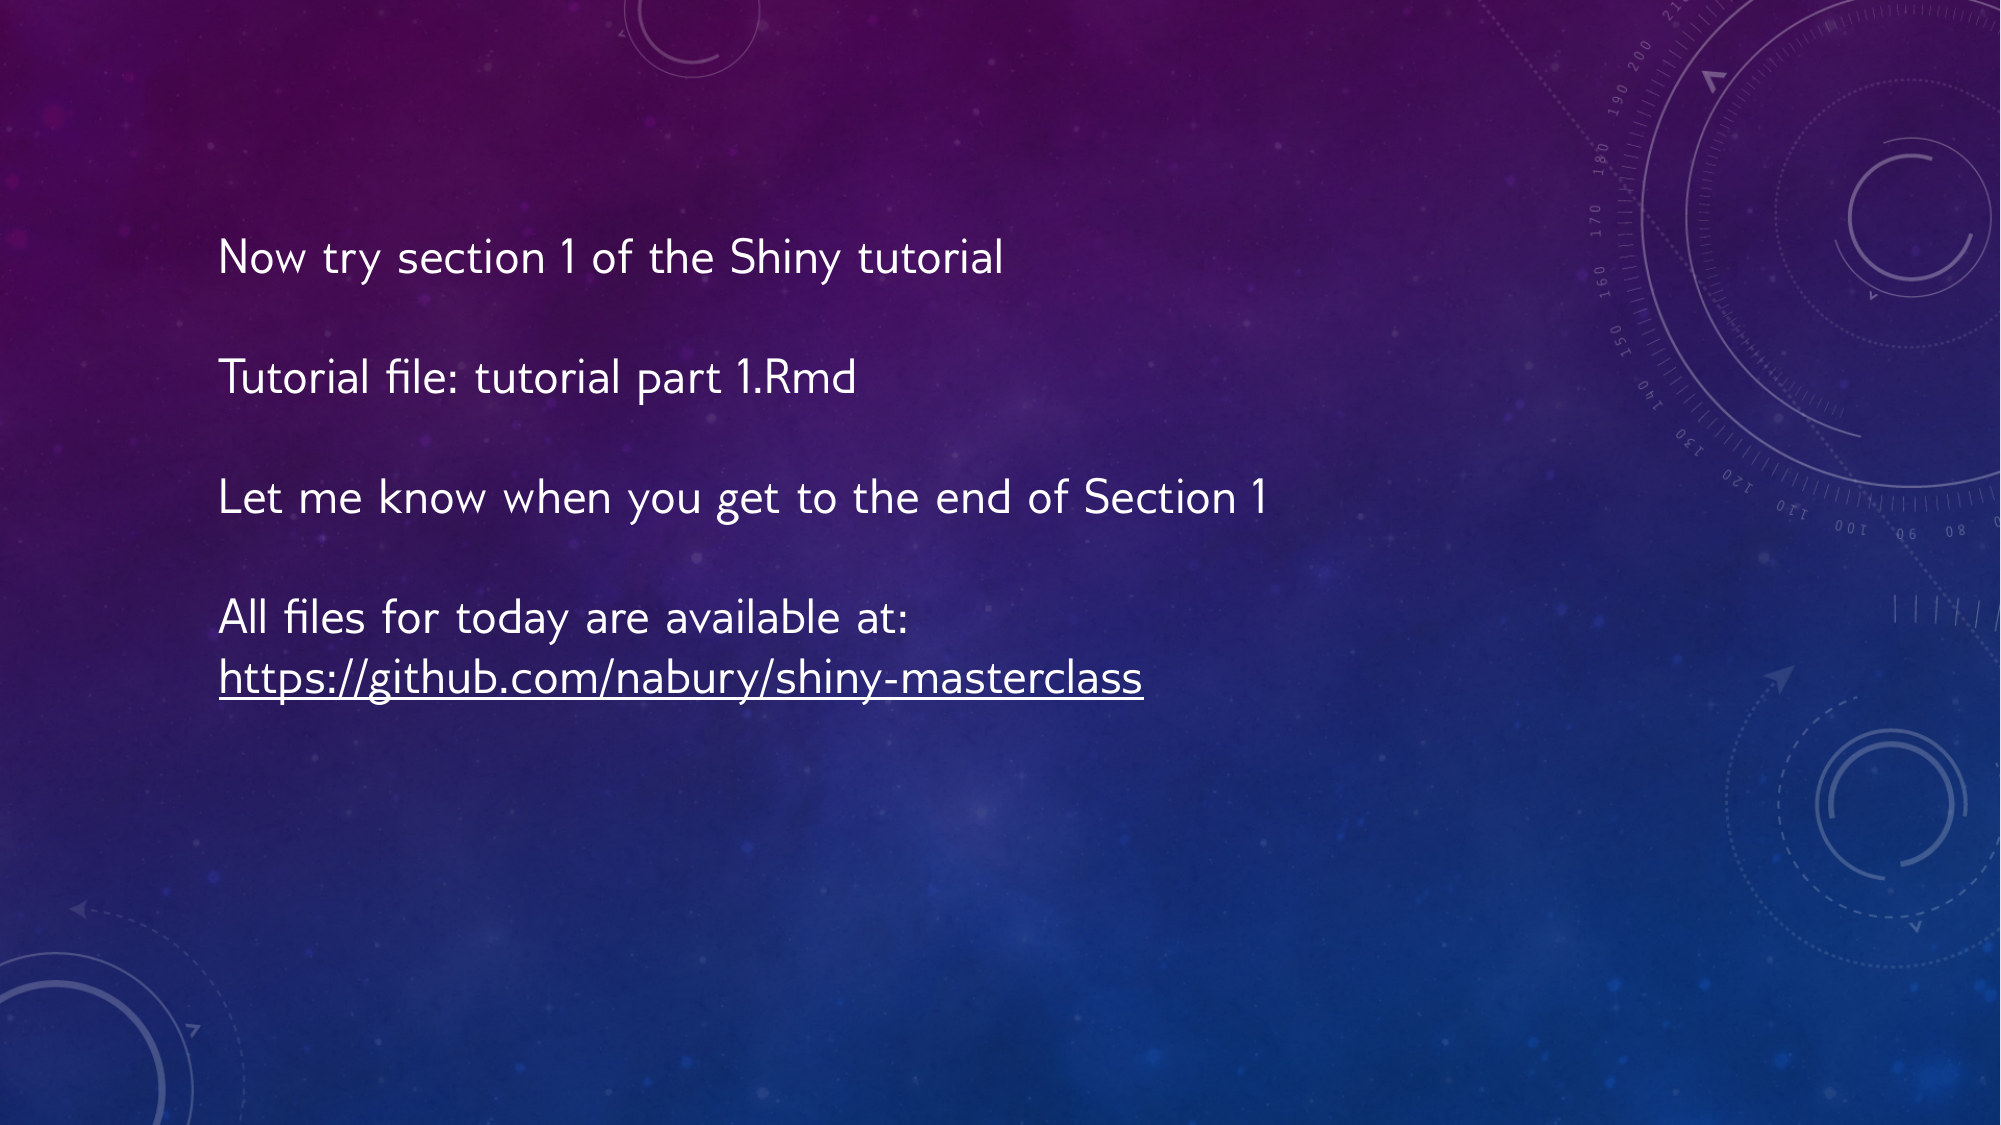

Now try section 1 of the Shiny tutorial

Tutorial file: tutorial part 1.Rmd

Let me know when you get to the end of Section 1

All files for today are available at: https://github.com/nabury/shiny-masterclass